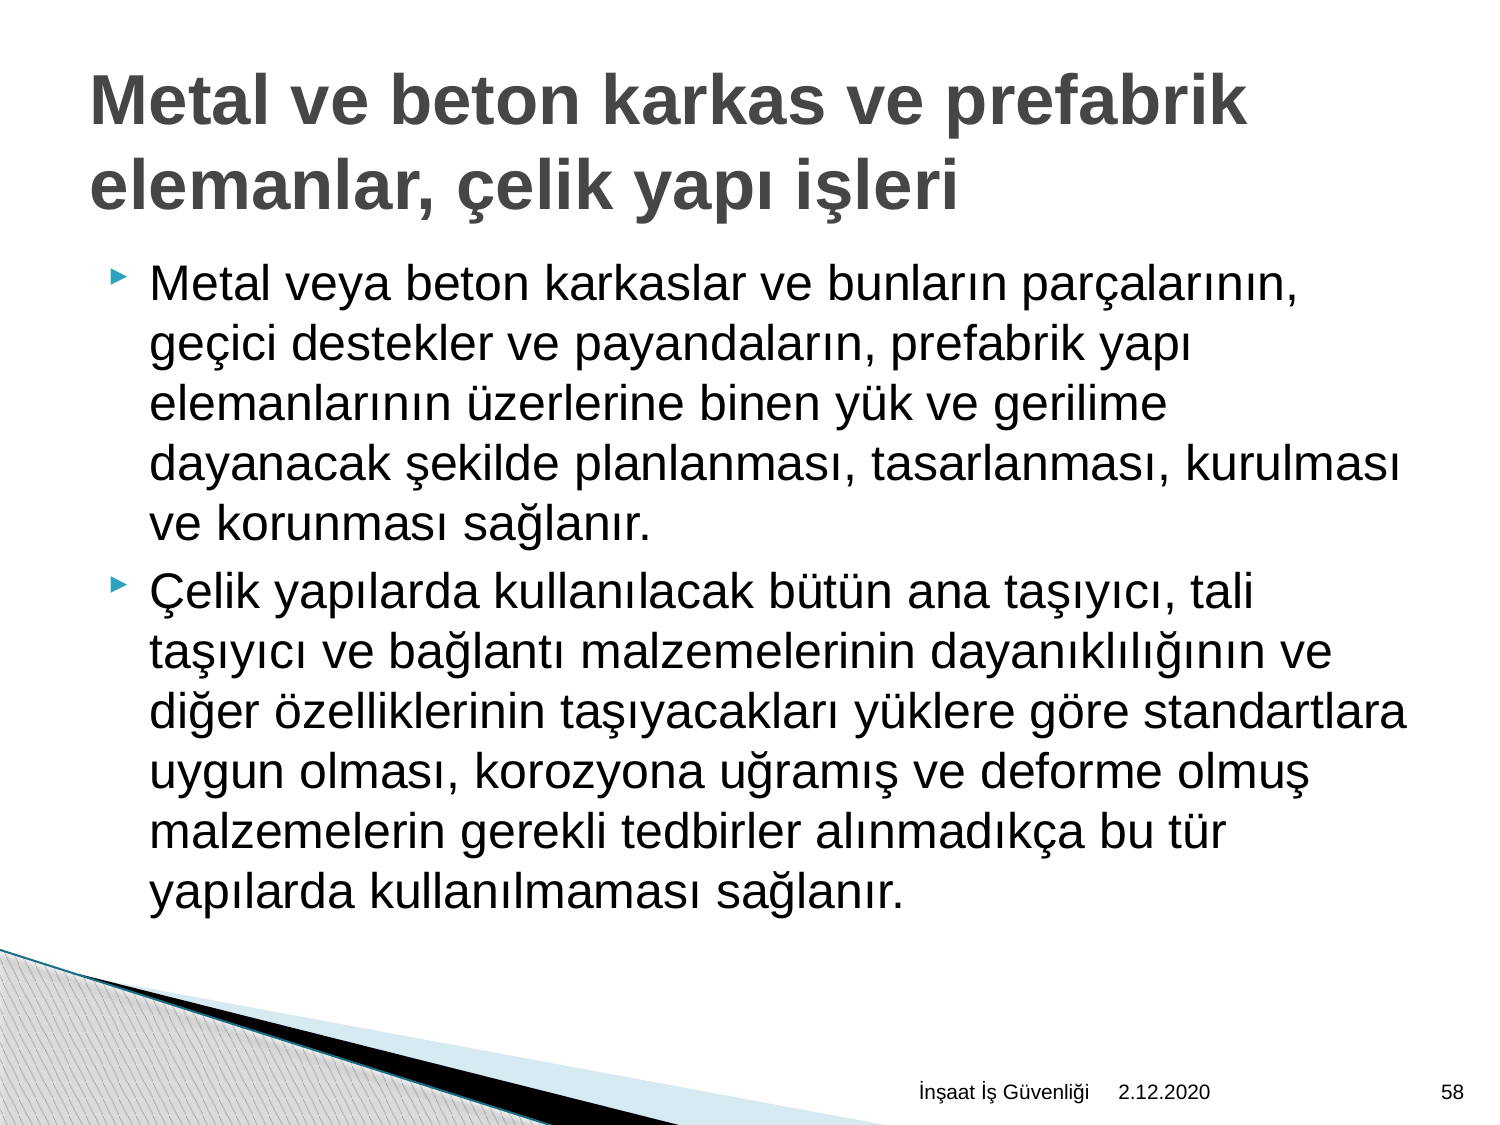

# Metal ve beton karkas ve prefabrik elemanlar, çelik yapı işleri
Metal veya beton karkaslar ve bunların parçalarının, geçici destekler ve payandaların, prefabrik yapı elemanlarının üzerlerine binen yük ve gerilime dayanacak şekilde planlanması, tasarlanması, kurulması ve korunması sağlanır.
Çelik yapılarda kullanılacak bütün ana taşıyıcı, tali taşıyıcı ve bağlantı malzemelerinin dayanıklılığının ve diğer özelliklerinin taşıyacakları yüklere göre standartlara uygun olması, korozyona uğramış ve deforme olmuş malzemelerin gerekli tedbirler alınmadıkça bu tür yapılarda kullanılmaması sağlanır.

İnşaat İş Güvenliği
2.12.2020
58